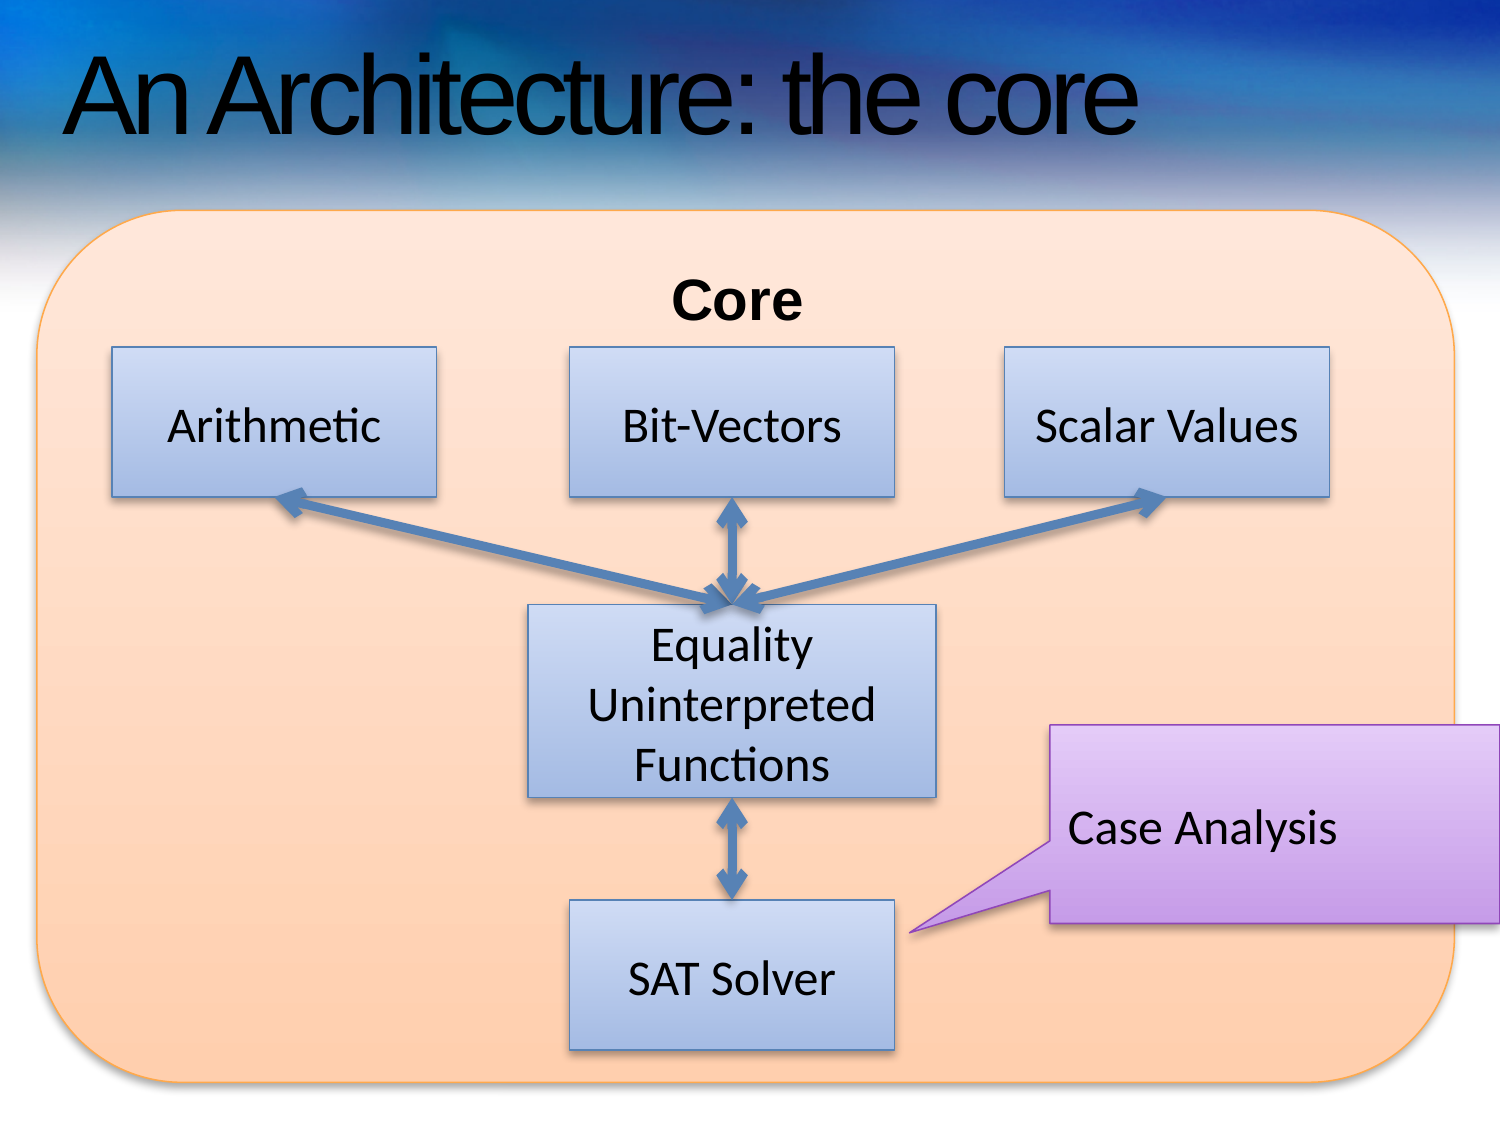

# An Architecture: the core
Core
Arithmetic
Bit-Vectors
Scalar Values
Equality
Uninterpreted Functions
Case Analysis
SAT Solver